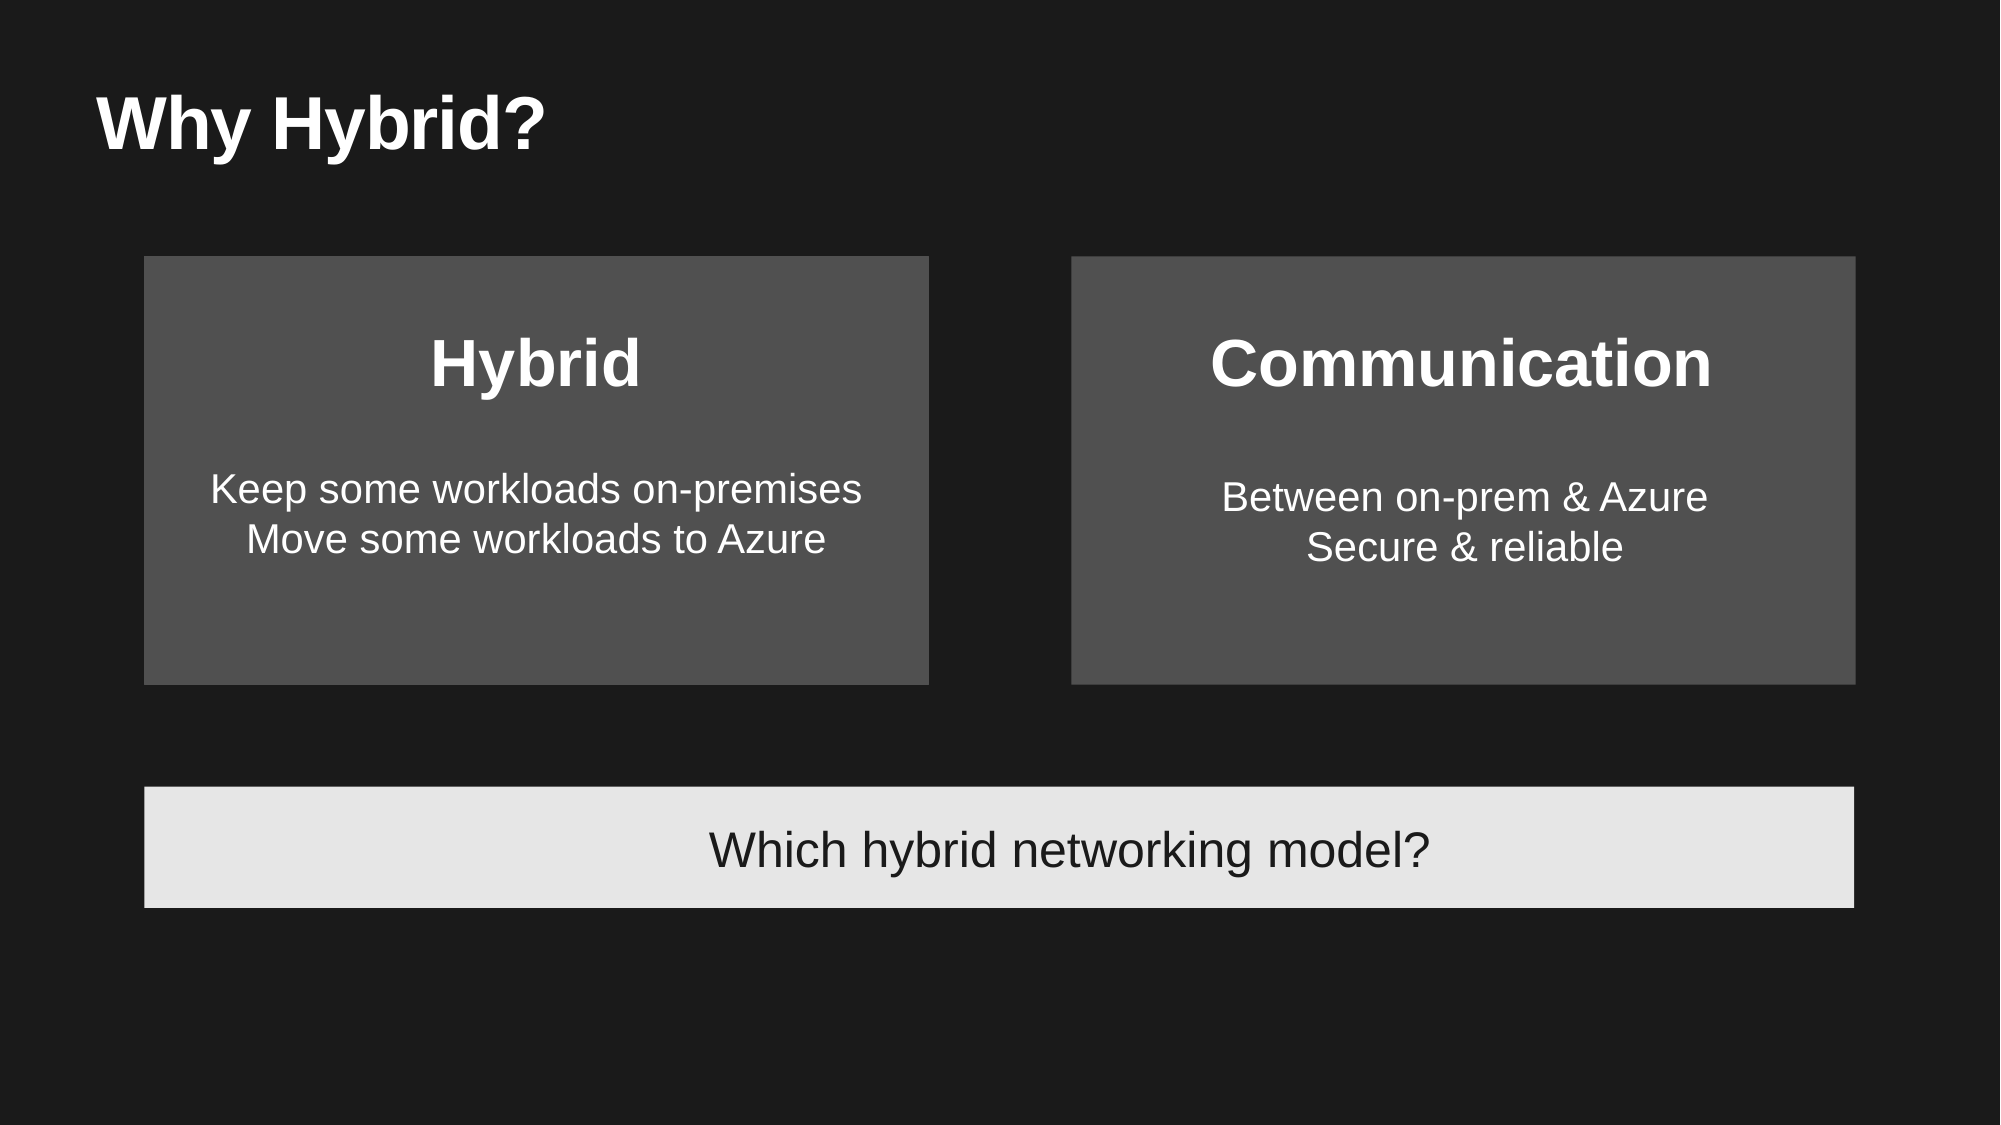

# Why Hybrid?

Hybrid
Keep some workloads on-premises
Move some workloads to Azure

Communication
Between on-prem & Azure
Secure & reliable

Which hybrid networking model?